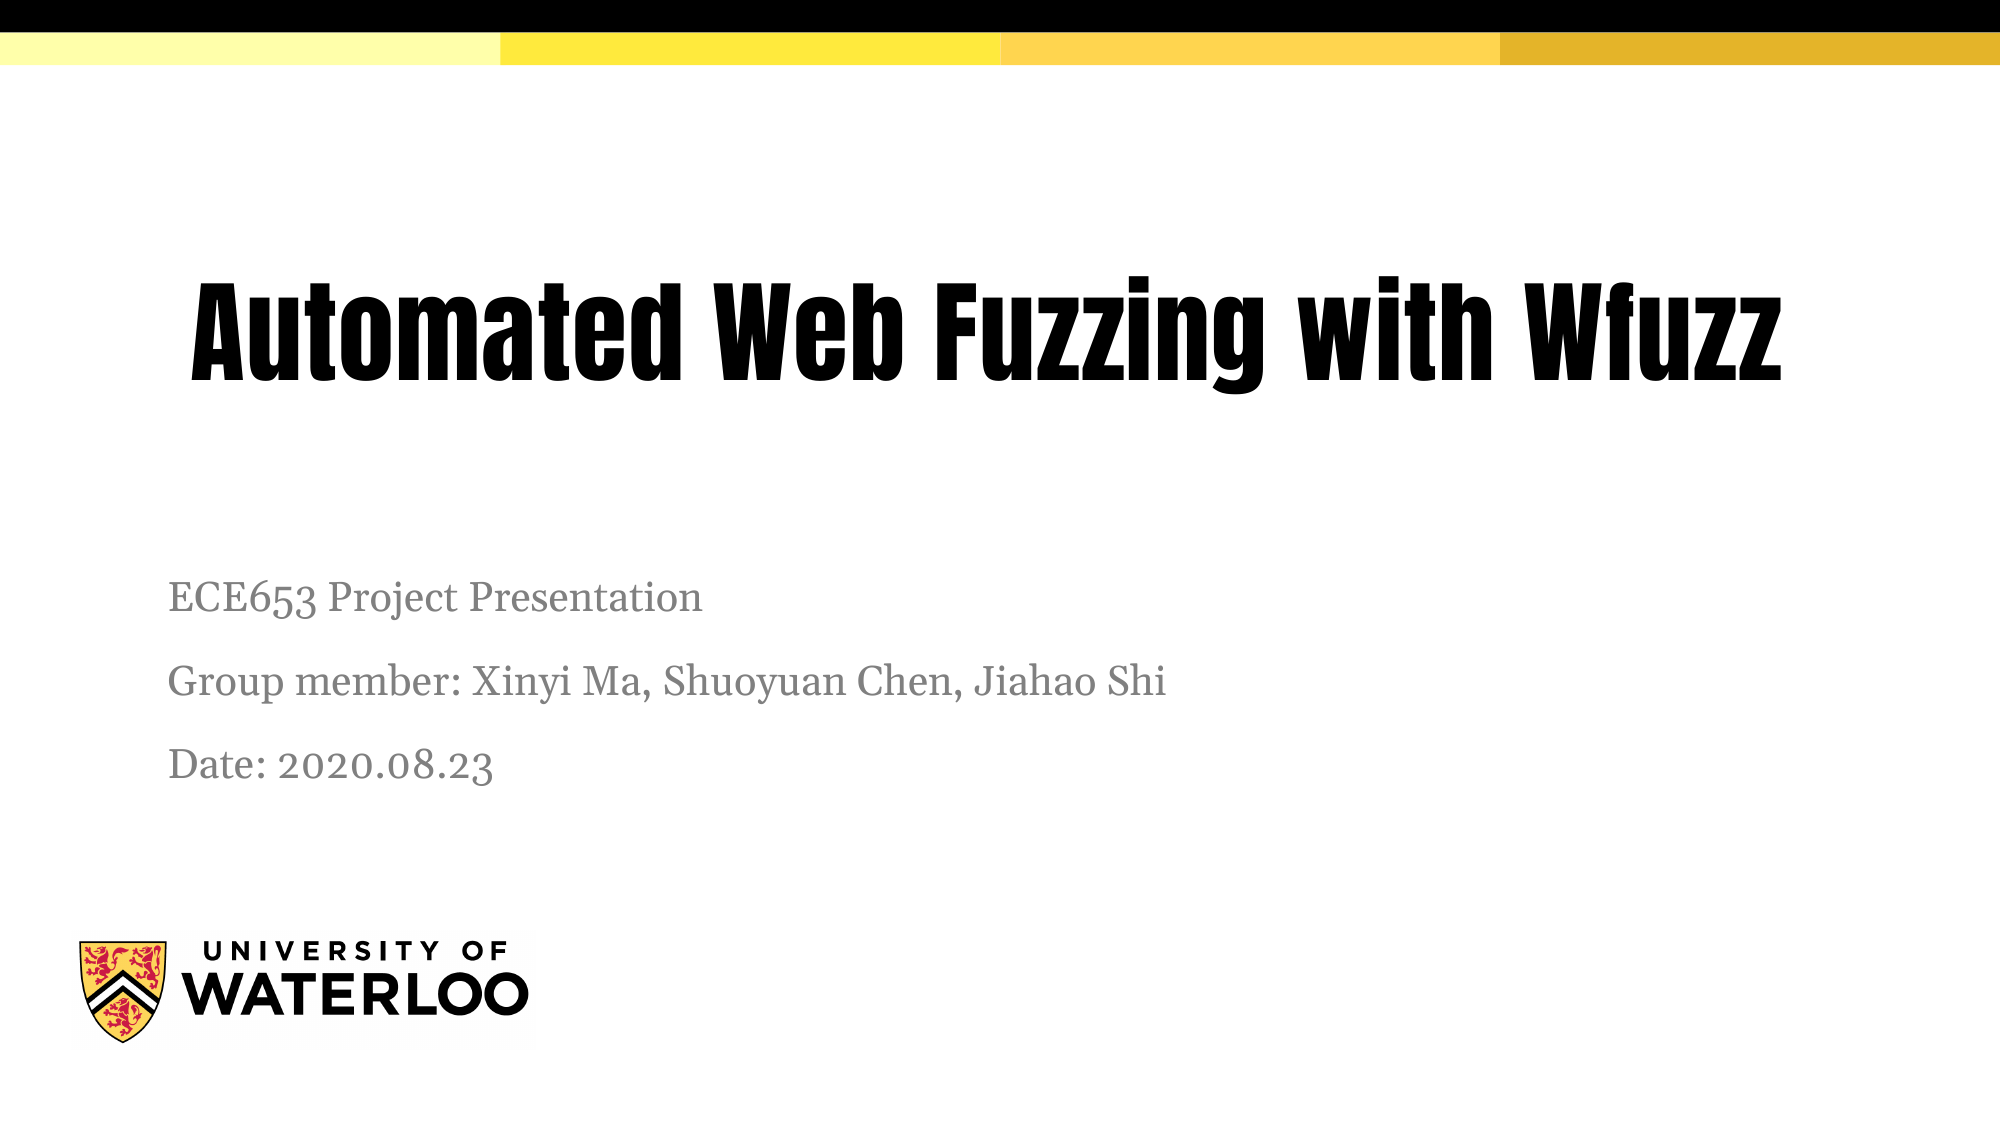

# Automated Web Fuzzing with Wfuzz
ECE653 Project Presentation
Group member: Xinyi Ma, Shuoyuan Chen, Jiahao Shi
Date: 2020.08.23